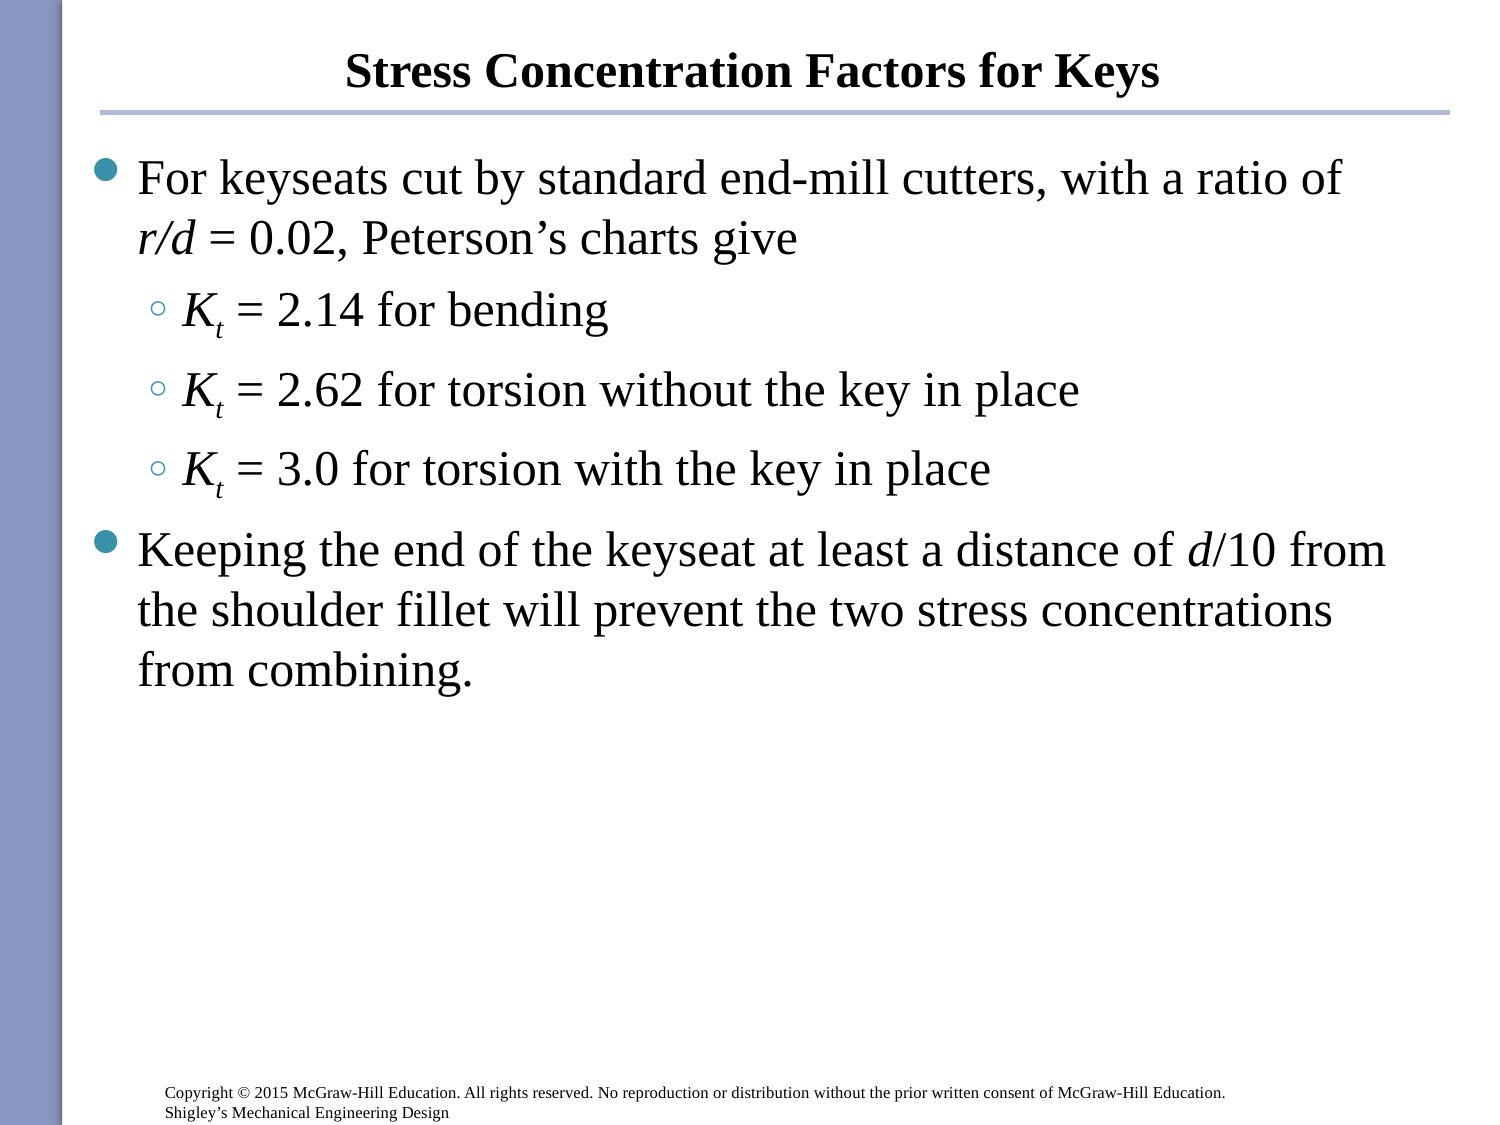

# Stress Concentration Factors for Keys
For keyseats cut by standard end-mill cutters, with a ratio of
r/d = 0.02, Peterson’s charts give
Kt = 2.14 for bending
Kt = 2.62 for torsion without the key in place
Kt = 3.0 for torsion with the key in place
Keeping the end of the keyseat at least a distance of d/10 from the shoulder fillet will prevent the two stress concentrations from combining.